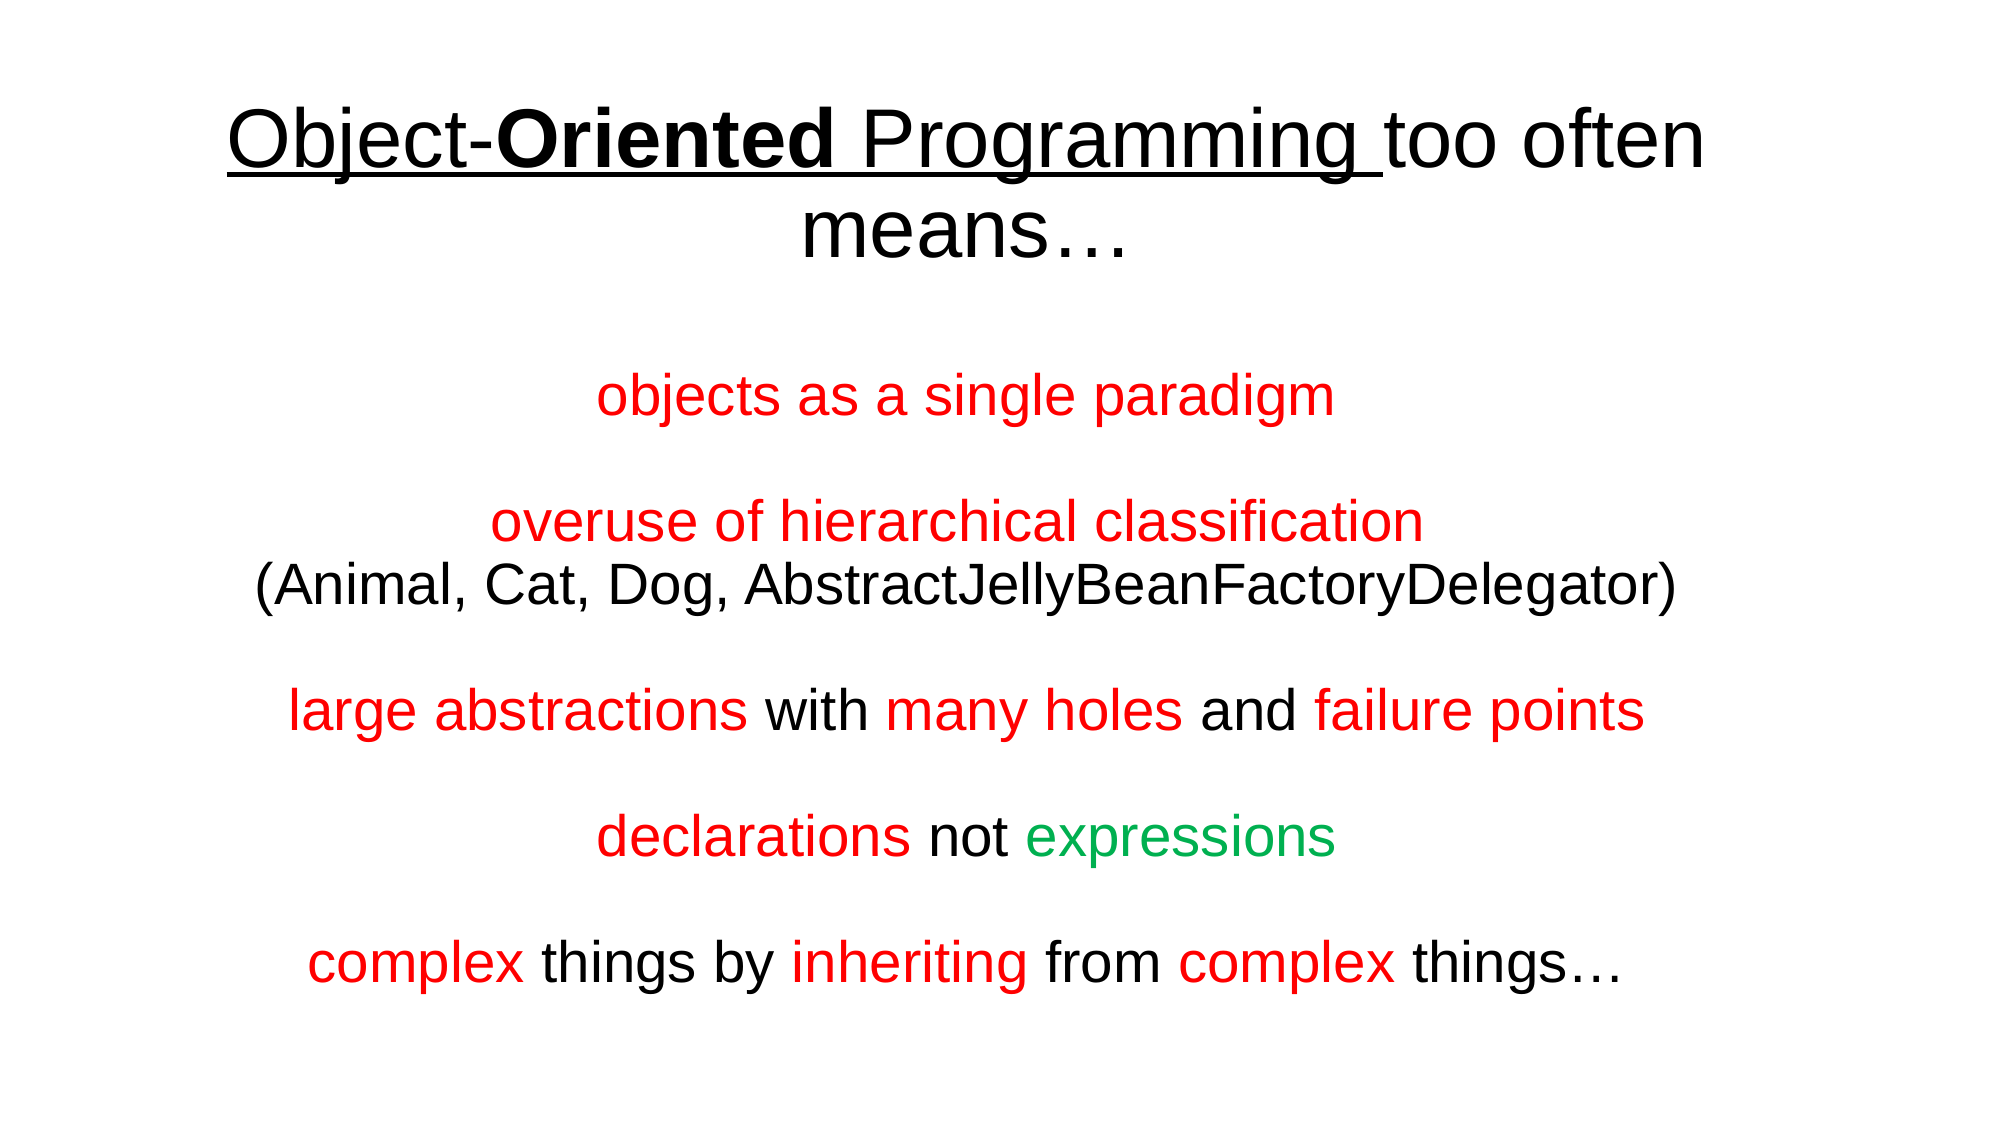

# Object-Oriented Programming too often means… objects as a single paradigm overuse of hierarchical classification (Animal, Cat, Dog, AbstractJellyBeanFactoryDelegator) large abstractions with many holes and failure points declarations not expressions complex things by inheriting from complex things…